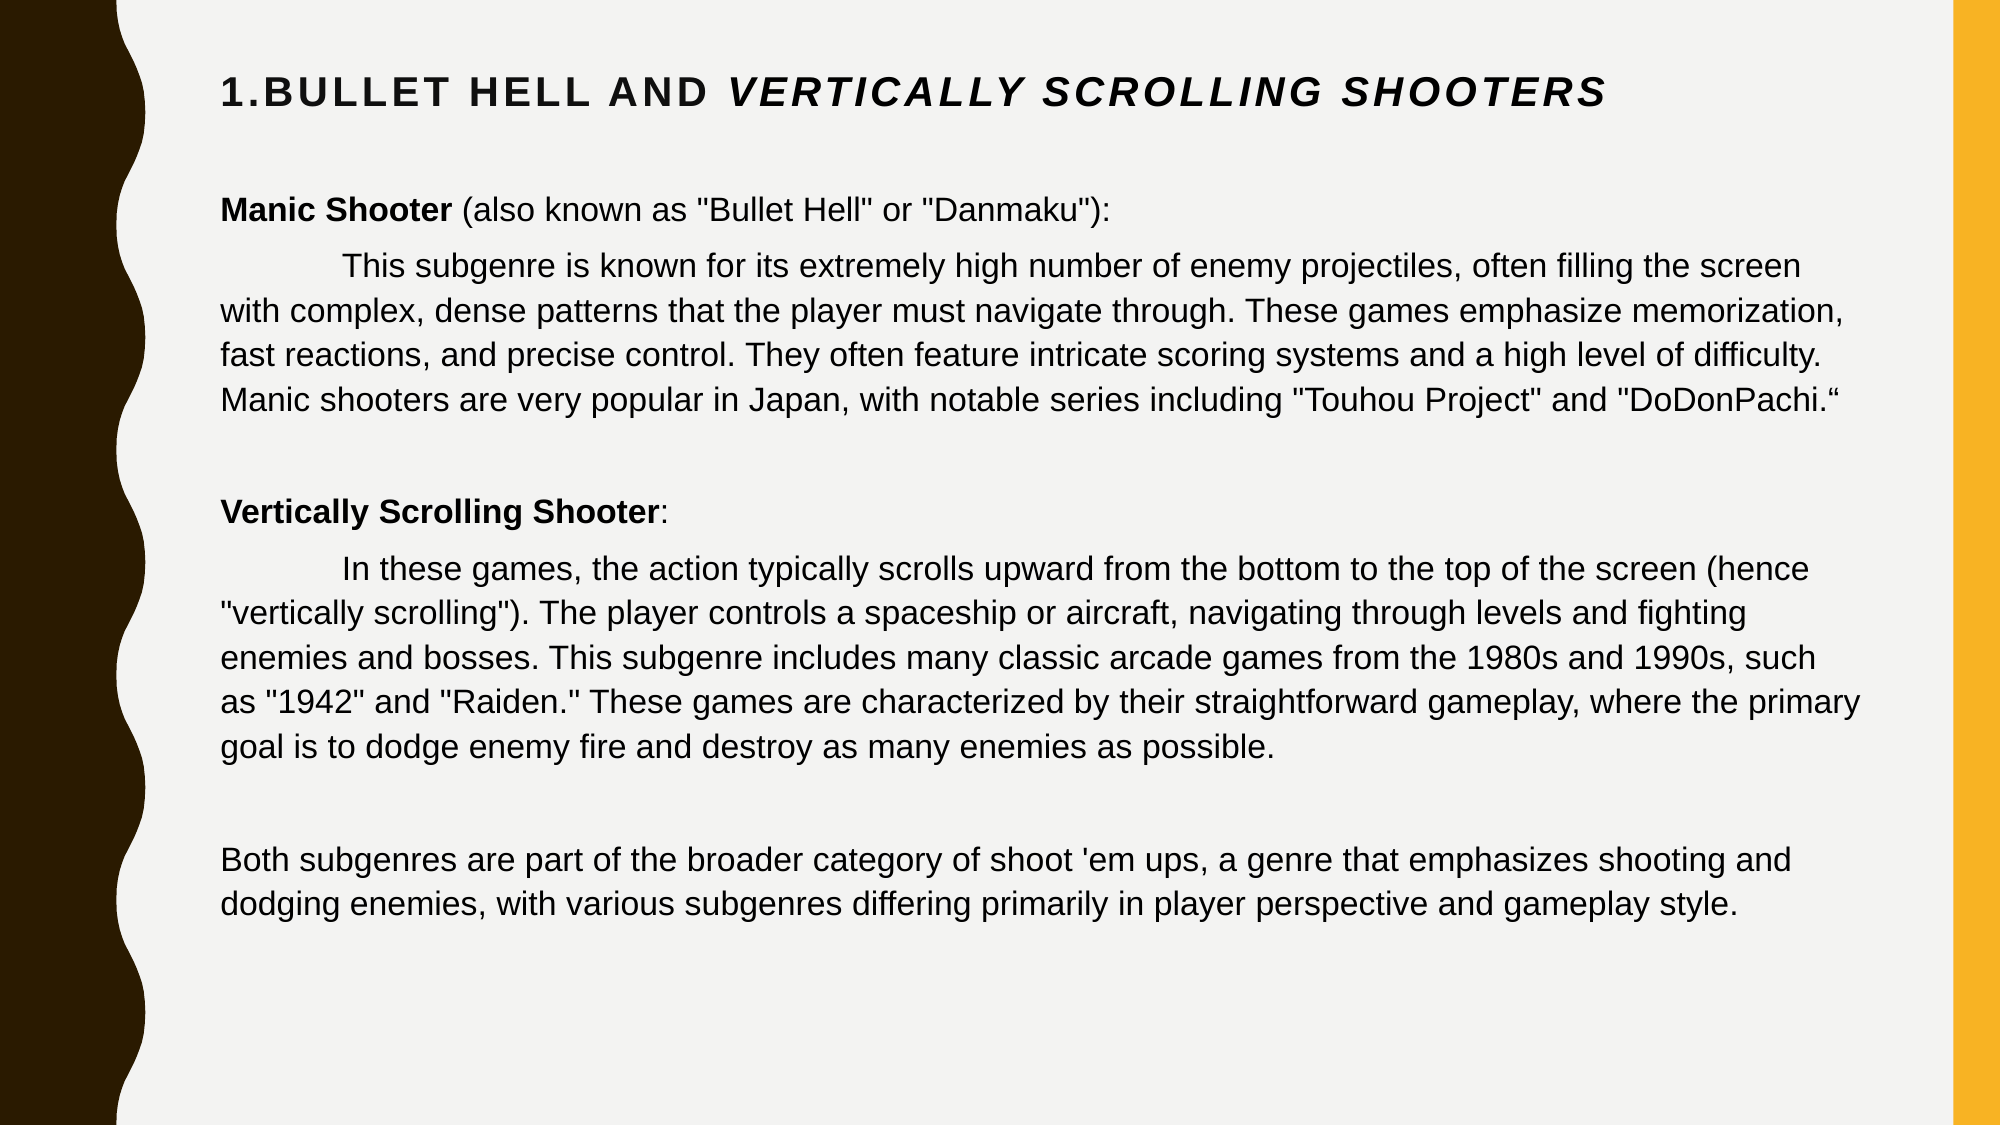

# 1.Bullet hell and Vertically scrolling shooters
Manic Shooter (also known as "Bullet Hell" or "Danmaku"):
	This subgenre is known for its extremely high number of enemy projectiles, often filling the screen with complex, dense patterns that the player must navigate through. These games emphasize memorization, fast reactions, and precise control. They often feature intricate scoring systems and a high level of difficulty. Manic shooters are very popular in Japan, with notable series including "Touhou Project" and "DoDonPachi.“

Vertically Scrolling Shooter:
	In these games, the action typically scrolls upward from the bottom to the top of the screen (hence "vertically scrolling"). The player controls a spaceship or aircraft, navigating through levels and fighting enemies and bosses. This subgenre includes many classic arcade games from the 1980s and 1990s, such as "1942" and "Raiden." These games are characterized by their straightforward gameplay, where the primary goal is to dodge enemy fire and destroy as many enemies as possible.

Both subgenres are part of the broader category of shoot 'em ups, a genre that emphasizes shooting and dodging enemies, with various subgenres differing primarily in player perspective and gameplay style.